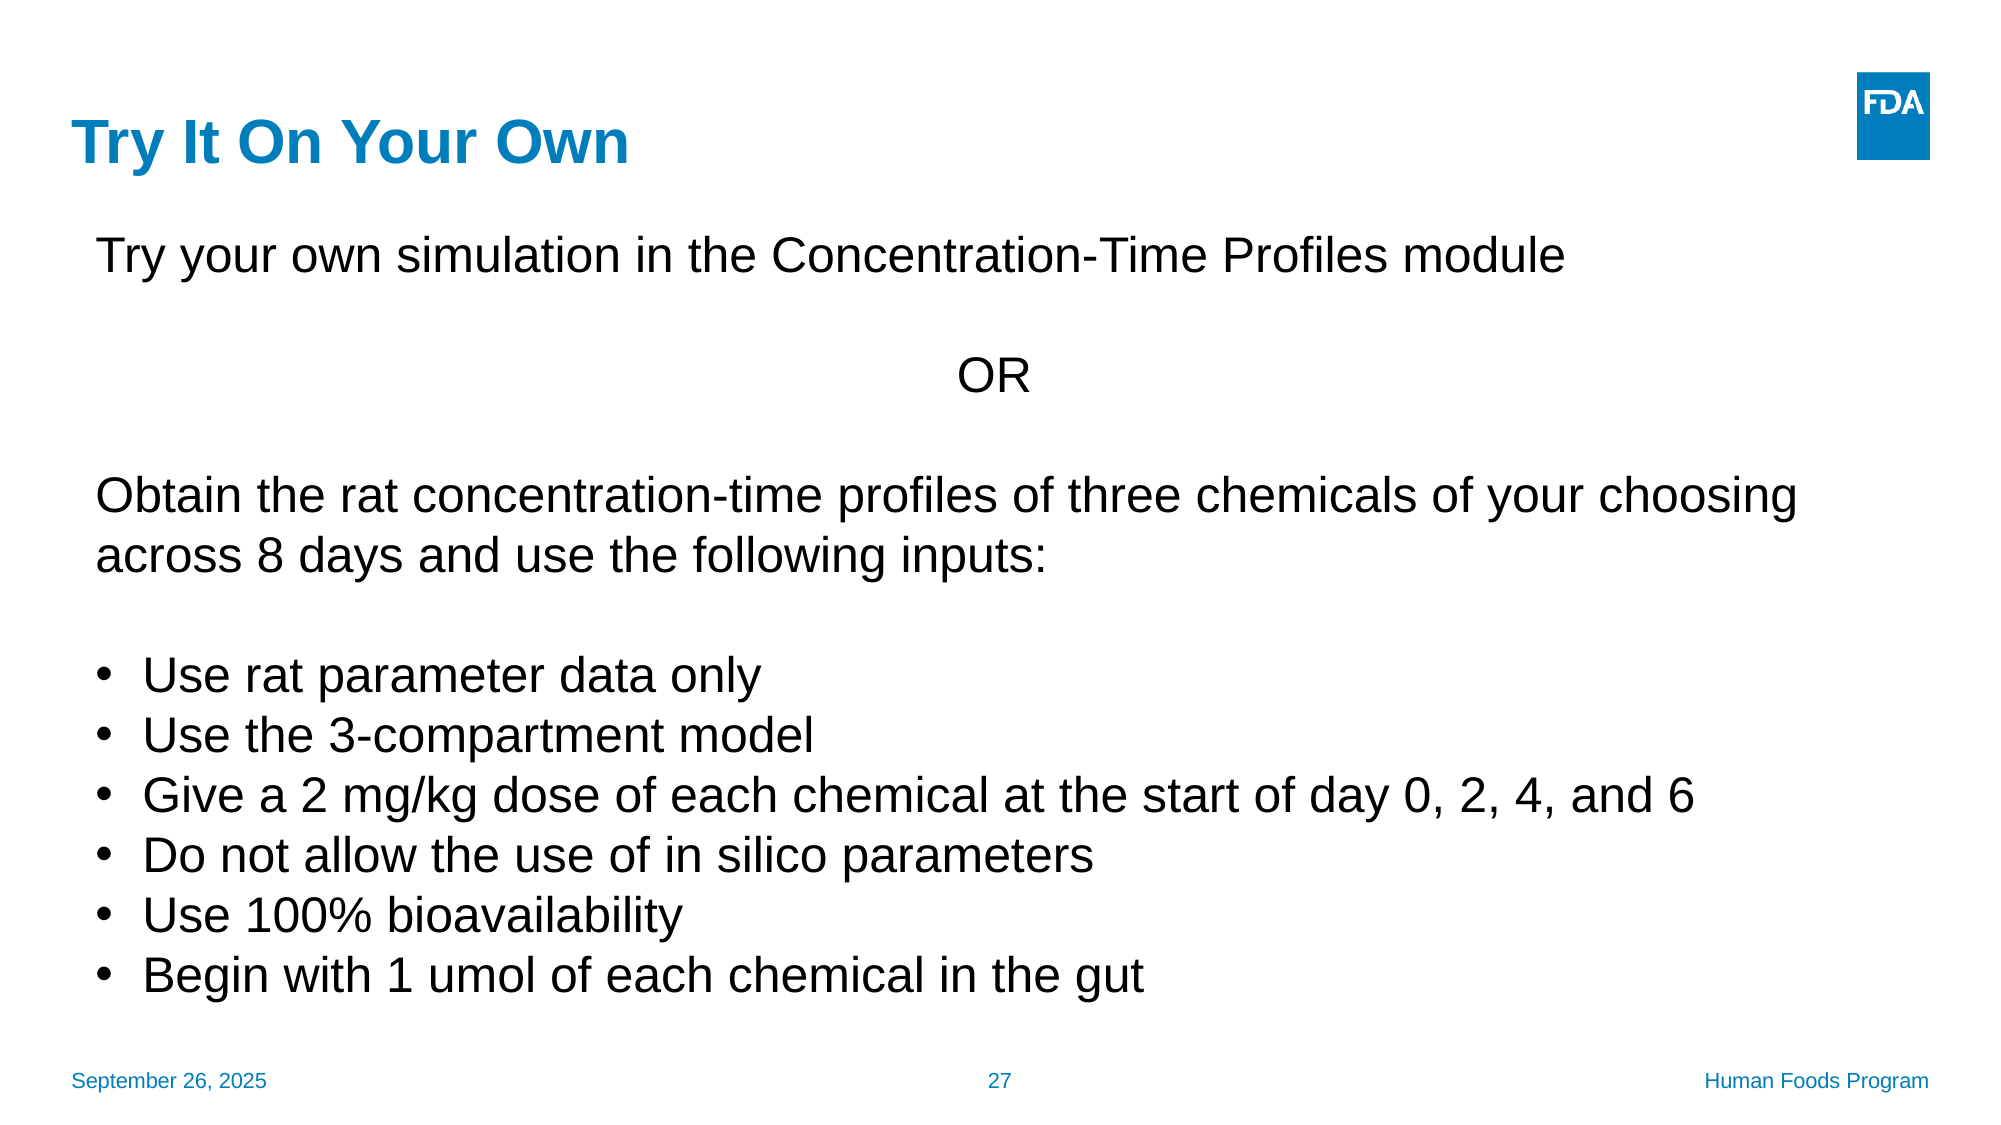

Try It On Your Own
Try your own simulation in the Concentration-Time Profiles module

OR

Obtain the rat concentration-time profiles of three chemicals of your choosing across 8 days and use the following inputs:

Use rat parameter data only
Use the 3-compartment model
Give a 2 mg/kg dose of each chemical at the start of day 0, 2, 4, and 6
Do not allow the use of in silico parameters
Use 100% bioavailability
Begin with 1 umol of each chemical in the gut
September 26, 2025
27
Human Foods Program